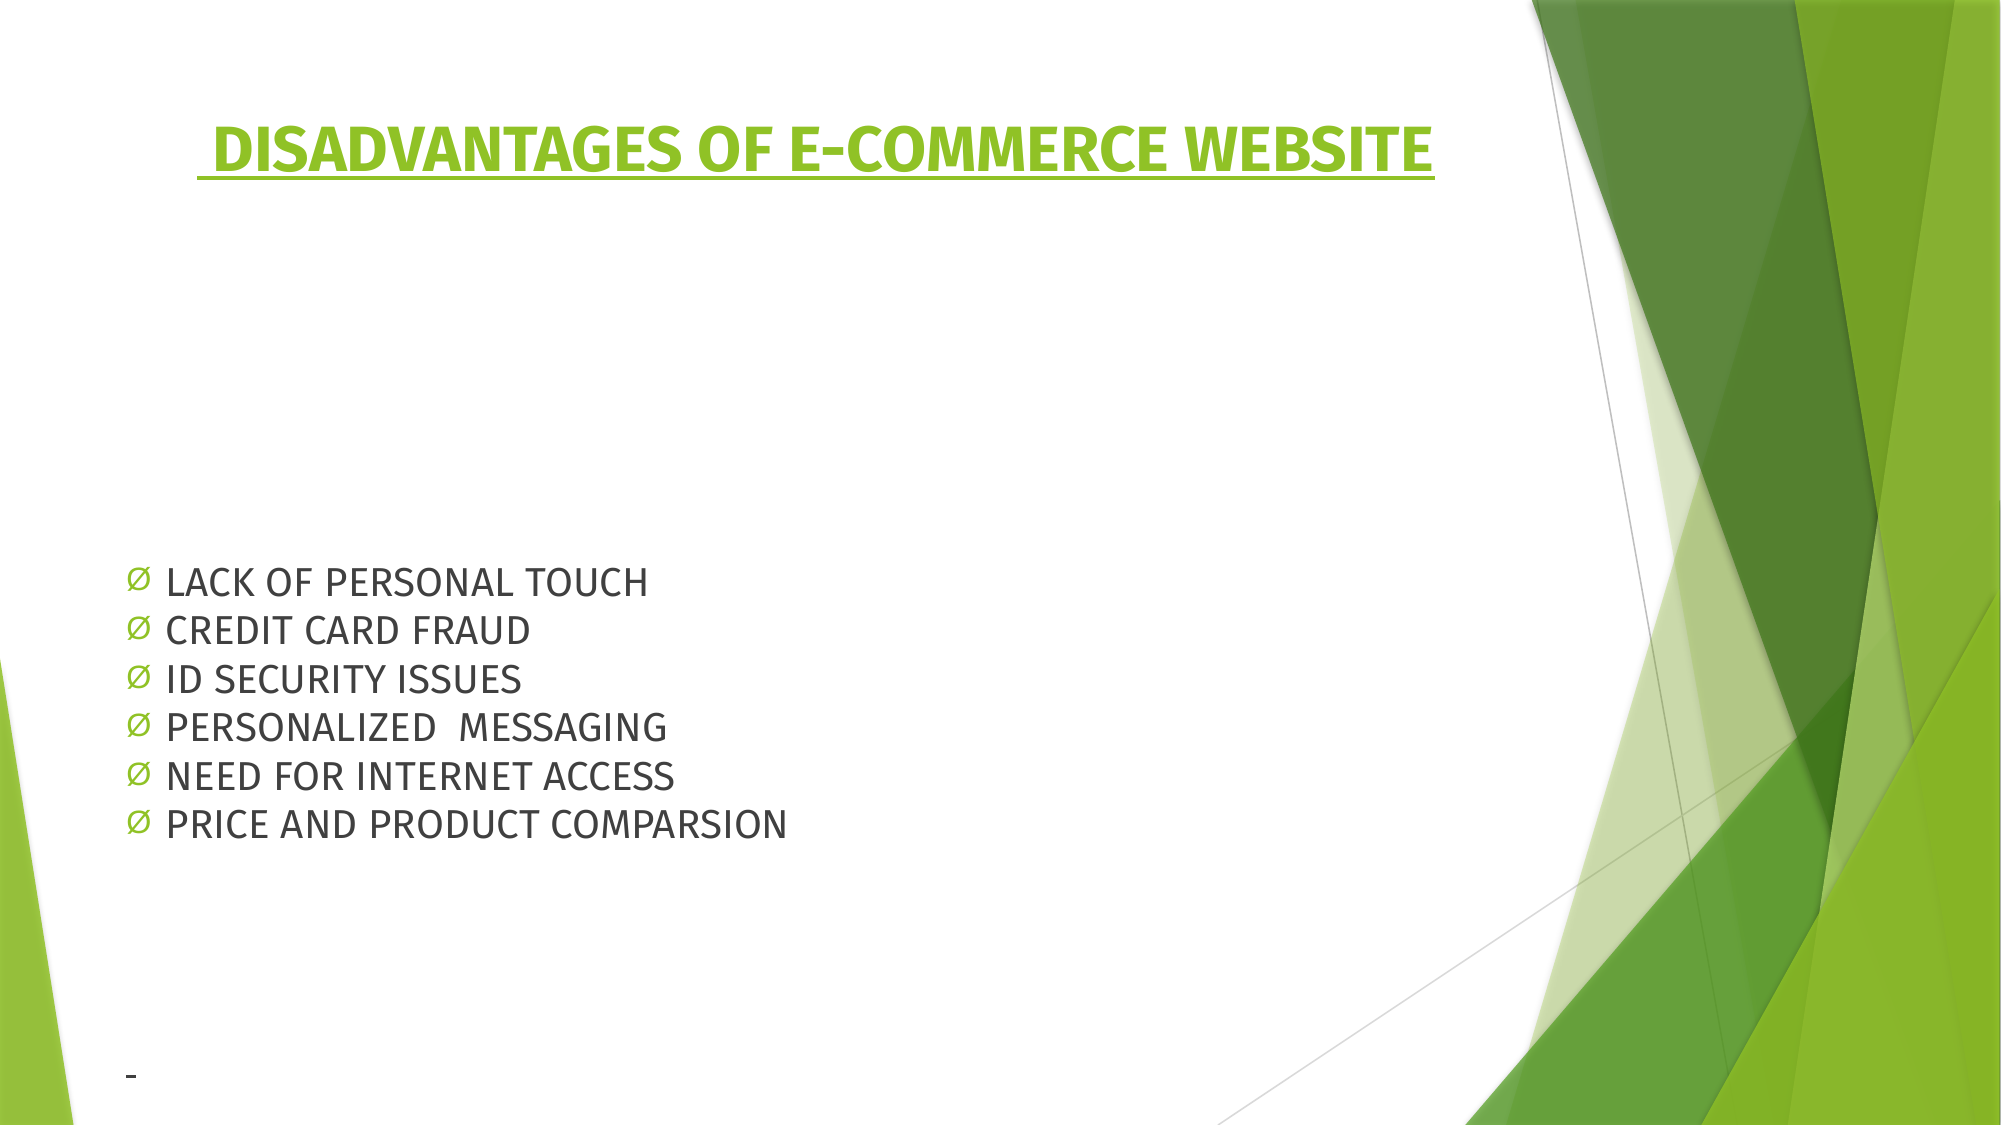

# DISADVANTAGES OF E-COMMERCE WEBSITE

LACK OF PERSONAL TOUCH
CREDIT CARD FRAUD
ID SECURITY ISSUES
PERSONALIZED  MESSAGING
NEED FOR INTERNET ACCESS
PRICE AND PRODUCT COMPARSION